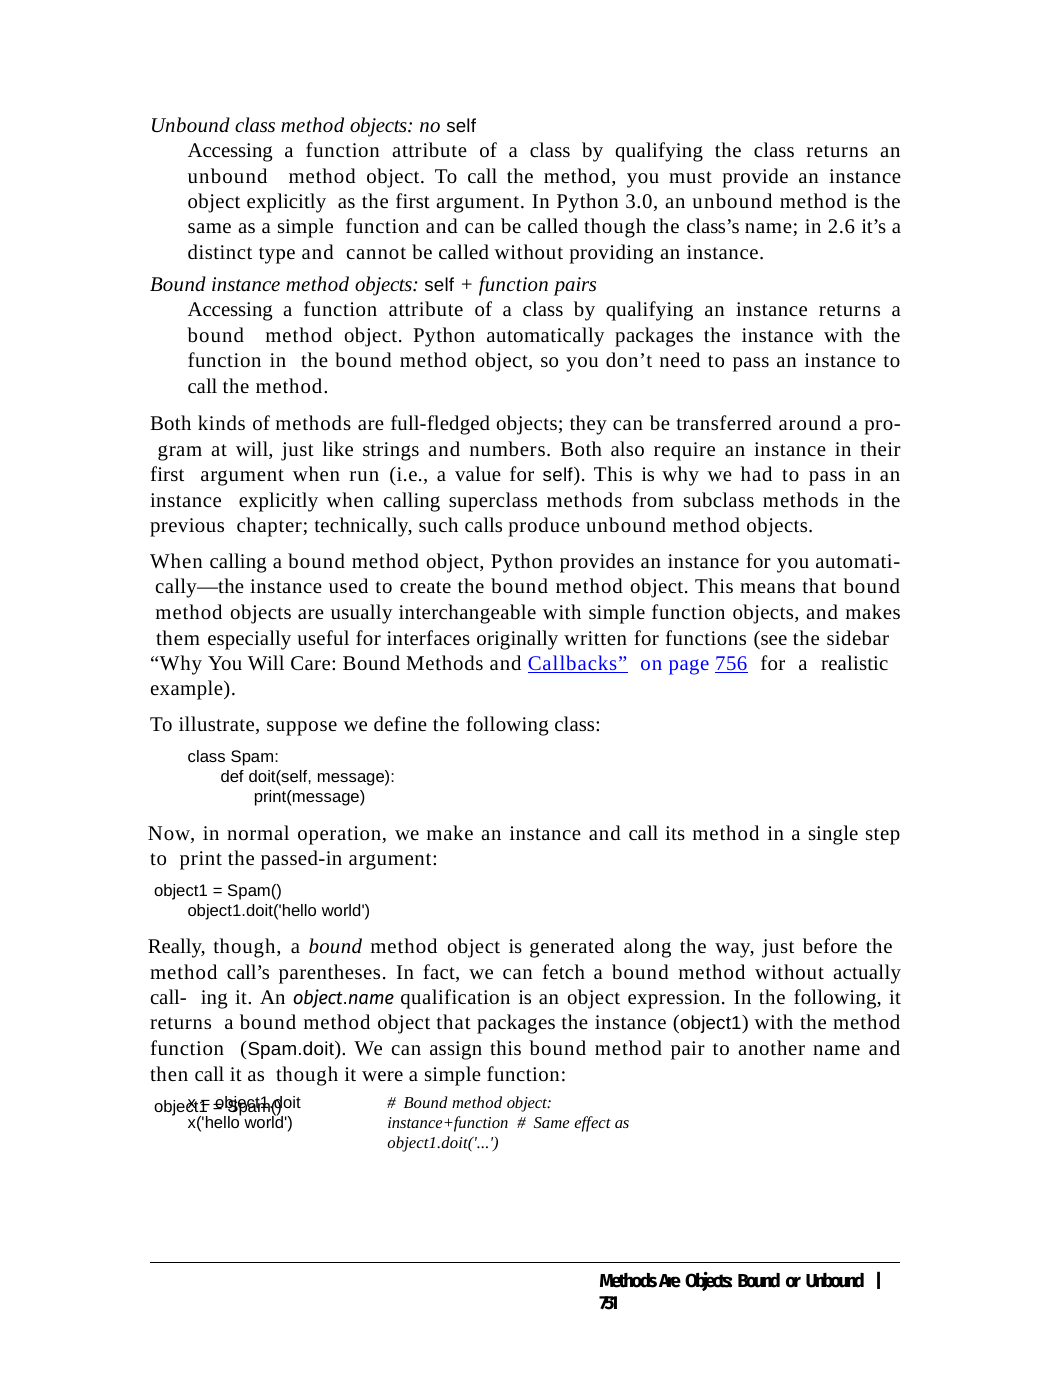

Unbound class method objects: no self
Accessing a function attribute of a class by qualifying the class returns an unbound  method object. To call the method, you must provide an instance object explicitly  as the first argument. In Python 3.0, an unbound method is the same as a simple  function and can be called though the class’s name; in 2.6 it’s a distinct type and  cannot be called without providing an instance.
Bound instance method objects: self + function pairs
Accessing a function attribute of a class by qualifying an instance returns a bound  method object. Python automatically packages the instance with the function in  the bound method object, so you don’t need to pass an instance to call the method.
Both kinds of methods are full-fledged objects; they can be transferred around a pro-  gram at will, just like strings and numbers. Both also require an instance in their first  argument when run (i.e., a value for self). This is why we had to pass in an instance  explicitly when calling superclass methods from subclass methods in the previous  chapter; technically, such calls produce unbound method objects.
When calling a bound method object, Python provides an instance for you automati-  cally—the instance used to create the bound method object. This means that bound  method objects are usually interchangeable with simple function objects, and makes  them especially useful for interfaces originally written for functions (see the sidebar  “Why You Will Care: Bound Methods and Callbacks” on page 756 for a realistic  example).
To illustrate, suppose we define the following class:
class Spam:
def doit(self, message):  print(message)
Now, in normal operation, we make an instance and call its method in a single step to  print the passed-in argument:
object1 = Spam()  object1.doit('hello world')
Really, though, a bound method object is generated along the way, just before the  method call’s parentheses. In fact, we can fetch a bound method without actually call-  ing it. An object.name qualification is an object expression. In the following, it returns  a bound method object that packages the instance (object1) with the method function  (Spam.doit). We can assign this bound method pair to another name and then call it as  though it were a simple function:
object1 = Spam()
x = object1.doit  x('hello world')
# Bound method object: instance+function  # Same effect as object1.doit('...')

Methods Are Objects: Bound or Unbound  |  751